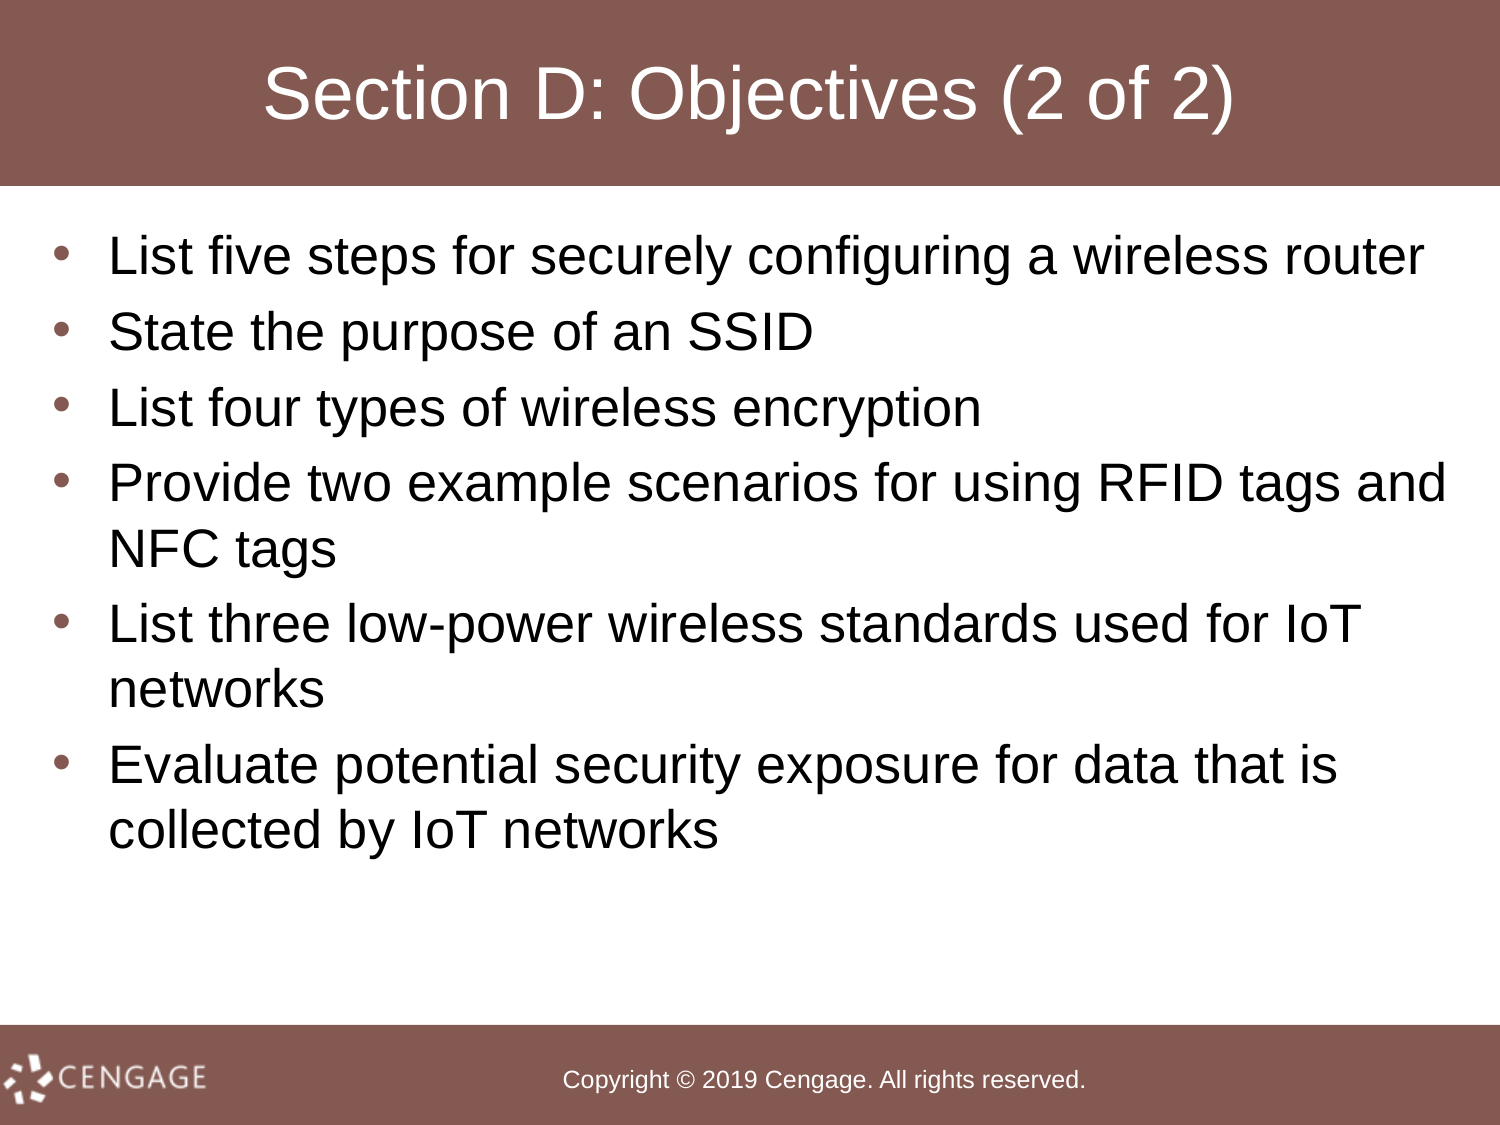

# Section D: Objectives (2 of 2)
List five steps for securely configuring a wireless router
State the purpose of an SSID
List four types of wireless encryption
Provide two example scenarios for using RFID tags and NFC tags
List three low-power wireless standards used for IoT networks
Evaluate potential security exposure for data that is collected by IoT networks